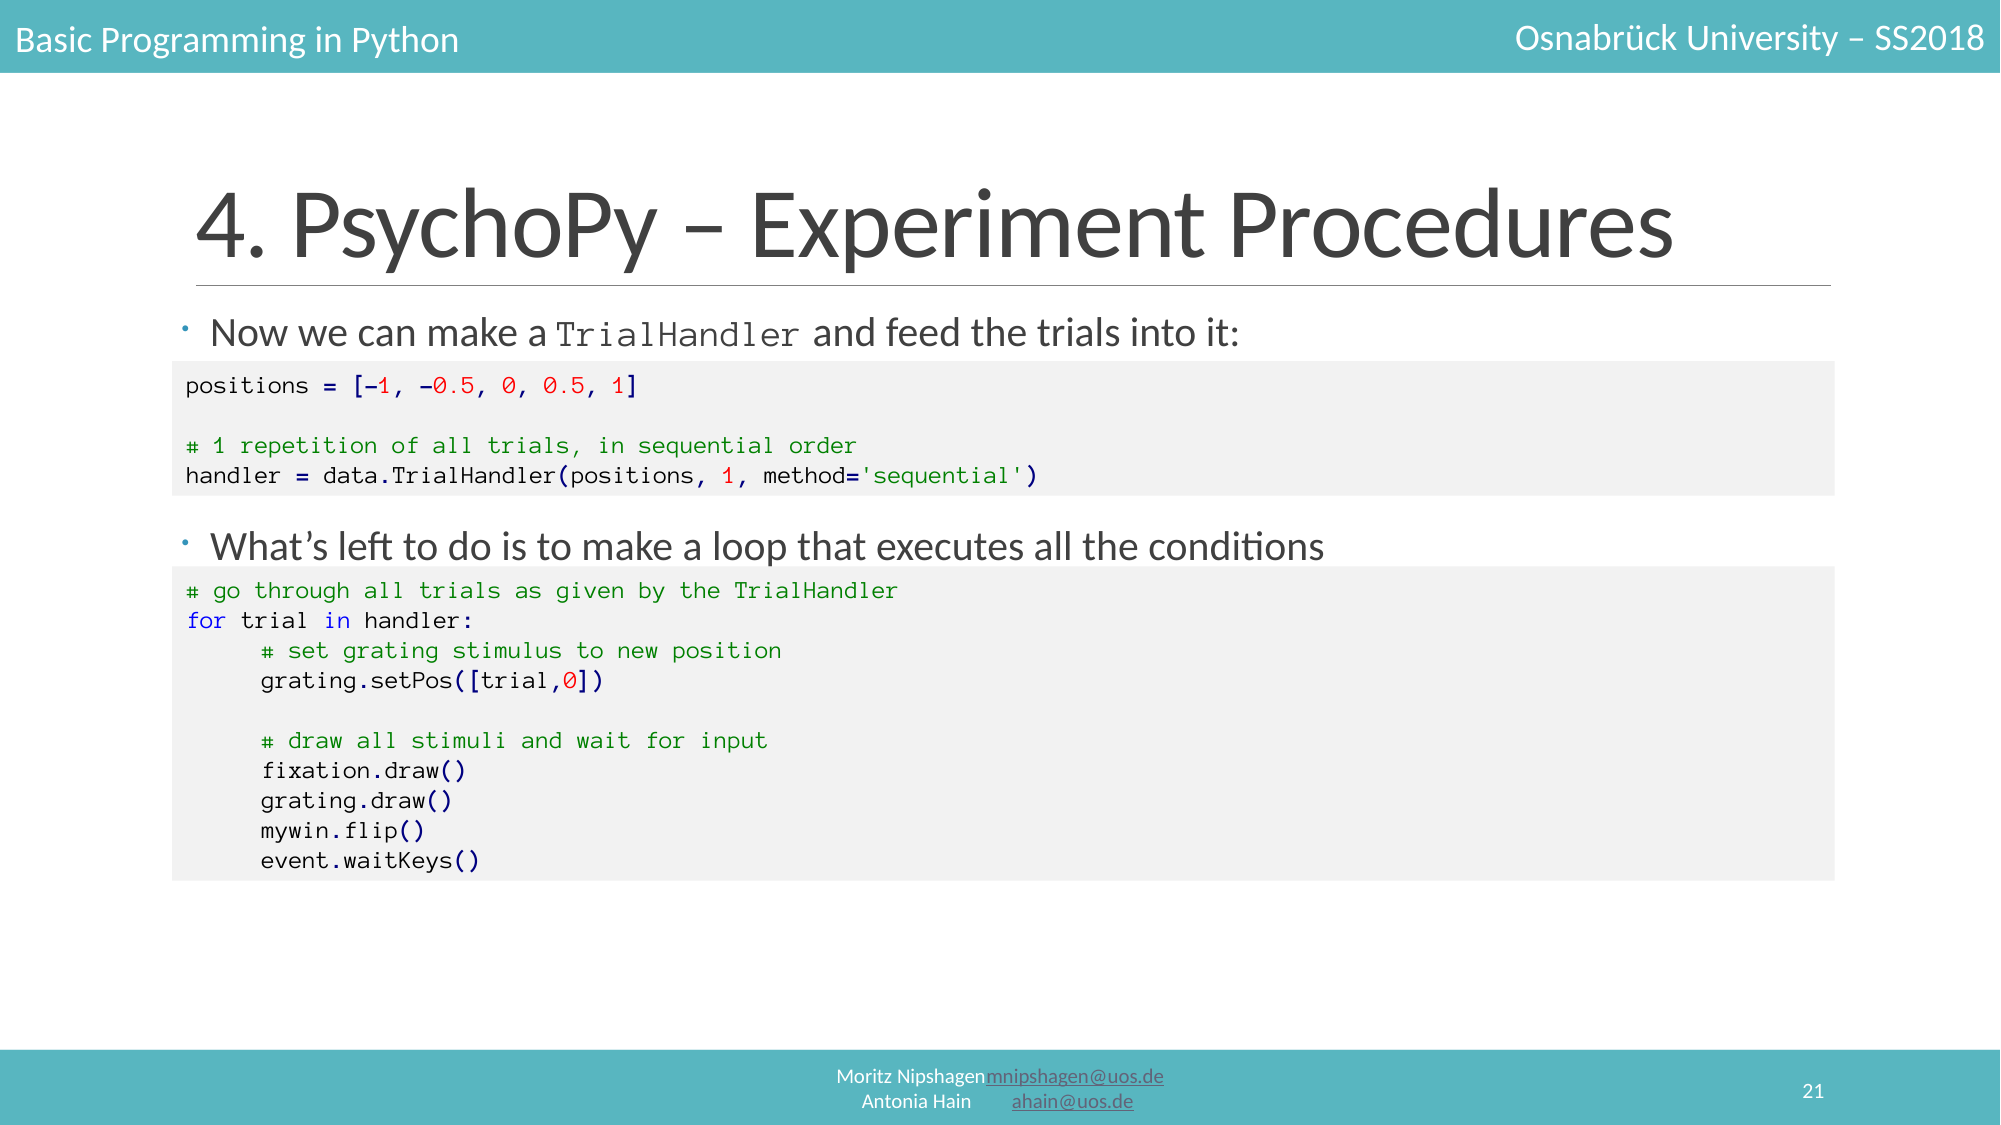

# 4. PsychoPy – Experiment Procedures
Now we can make a TrialHandler and feed the trials into it:

What’s left to do is to make a loop that executes all the conditions
positions = [-1, -0.5, 0, 0.5, 1]

# 1 repetition of all trials, in sequential order
handler = data.TrialHandler(positions, 1, method='sequential')
# go through all trials as given by the TrialHandler
for trial in handler:
# set grating stimulus to new position
grating.setPos([trial,0])

# draw all stimuli and wait for input
fixation.draw()
grating.draw()
mywin.flip()
event.waitKeys()
21